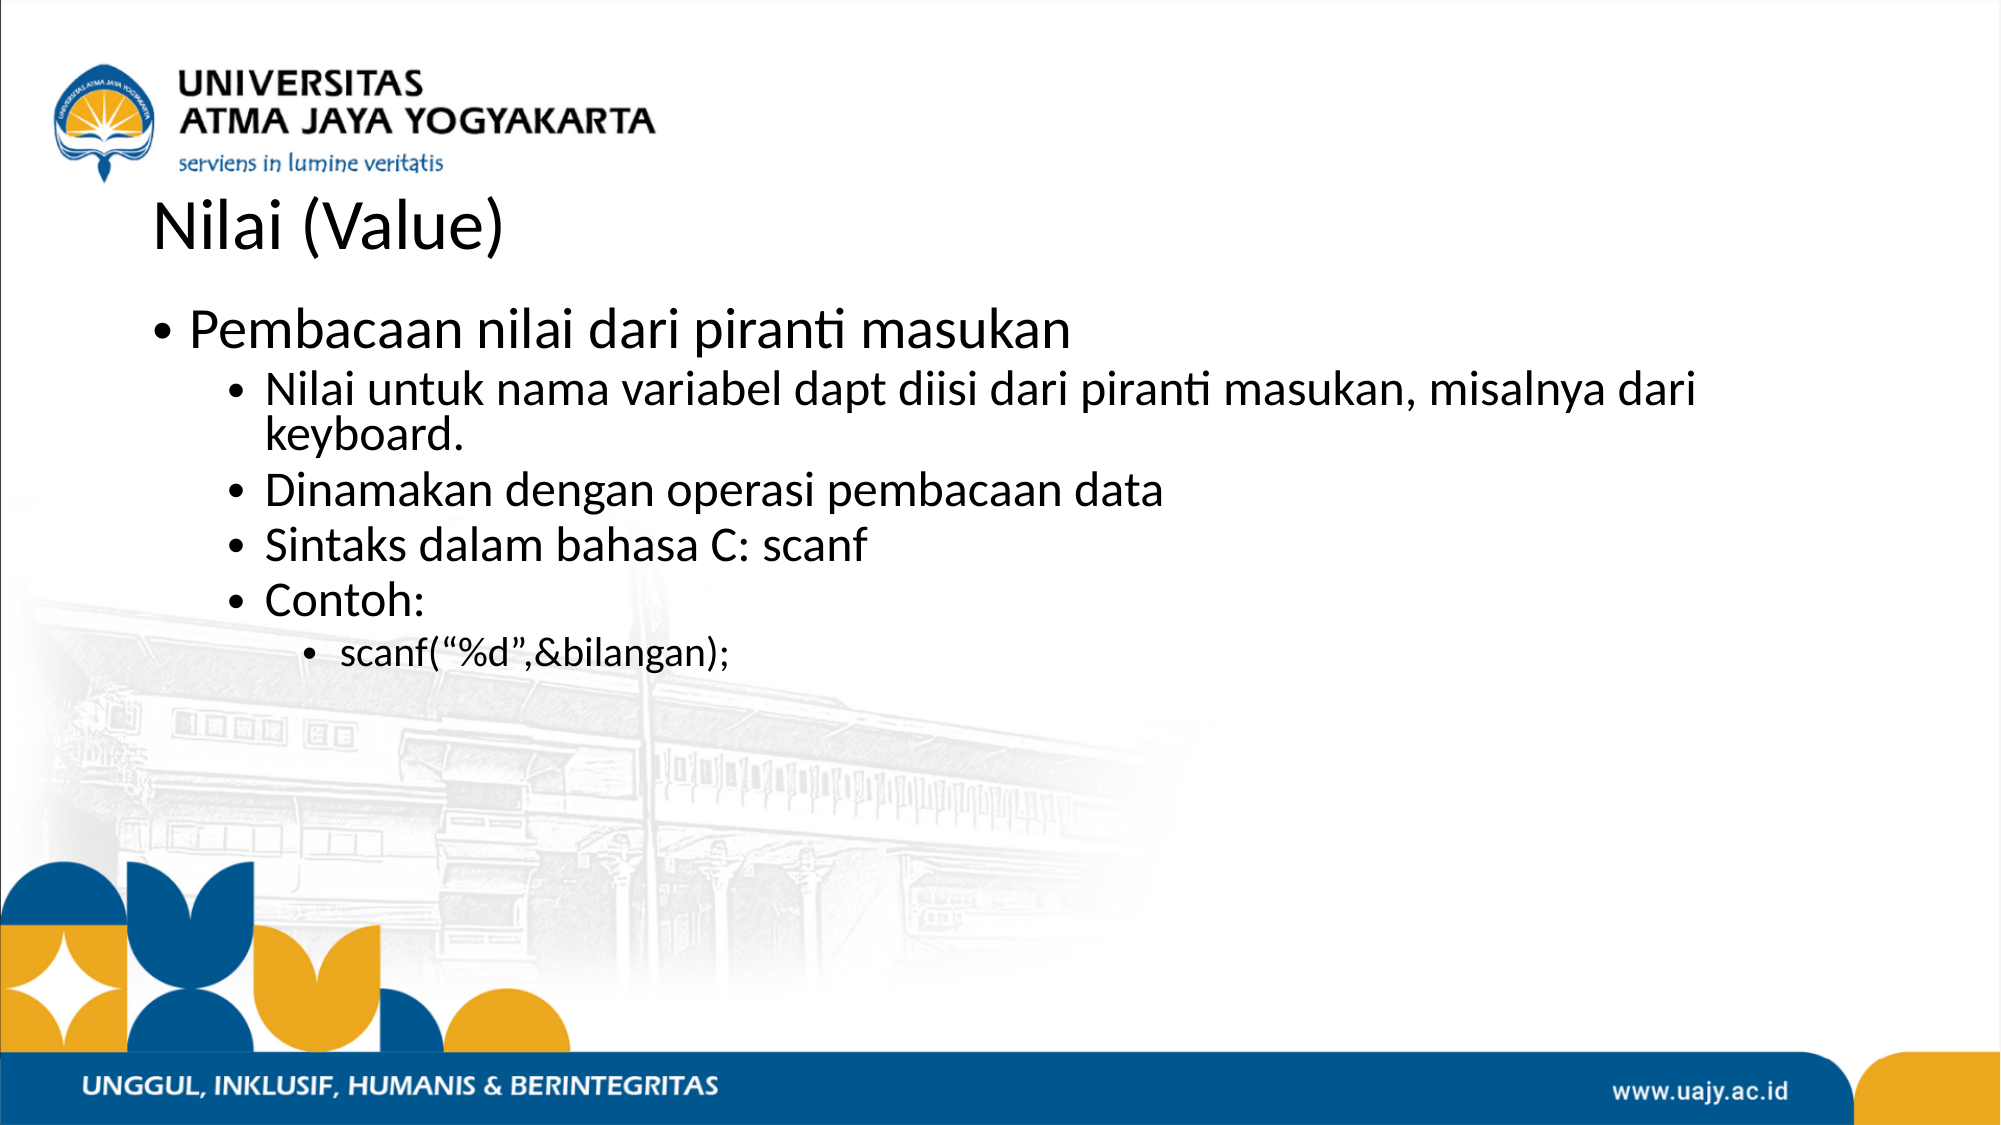

# Nilai (Value)
Pembacaan nilai dari piranti masukan
Nilai untuk nama variabel dapt diisi dari piranti masukan, misalnya dari keyboard.
Dinamakan dengan operasi pembacaan data
Sintaks dalam bahasa C: scanf
Contoh:
scanf(“%d”,&bilangan);